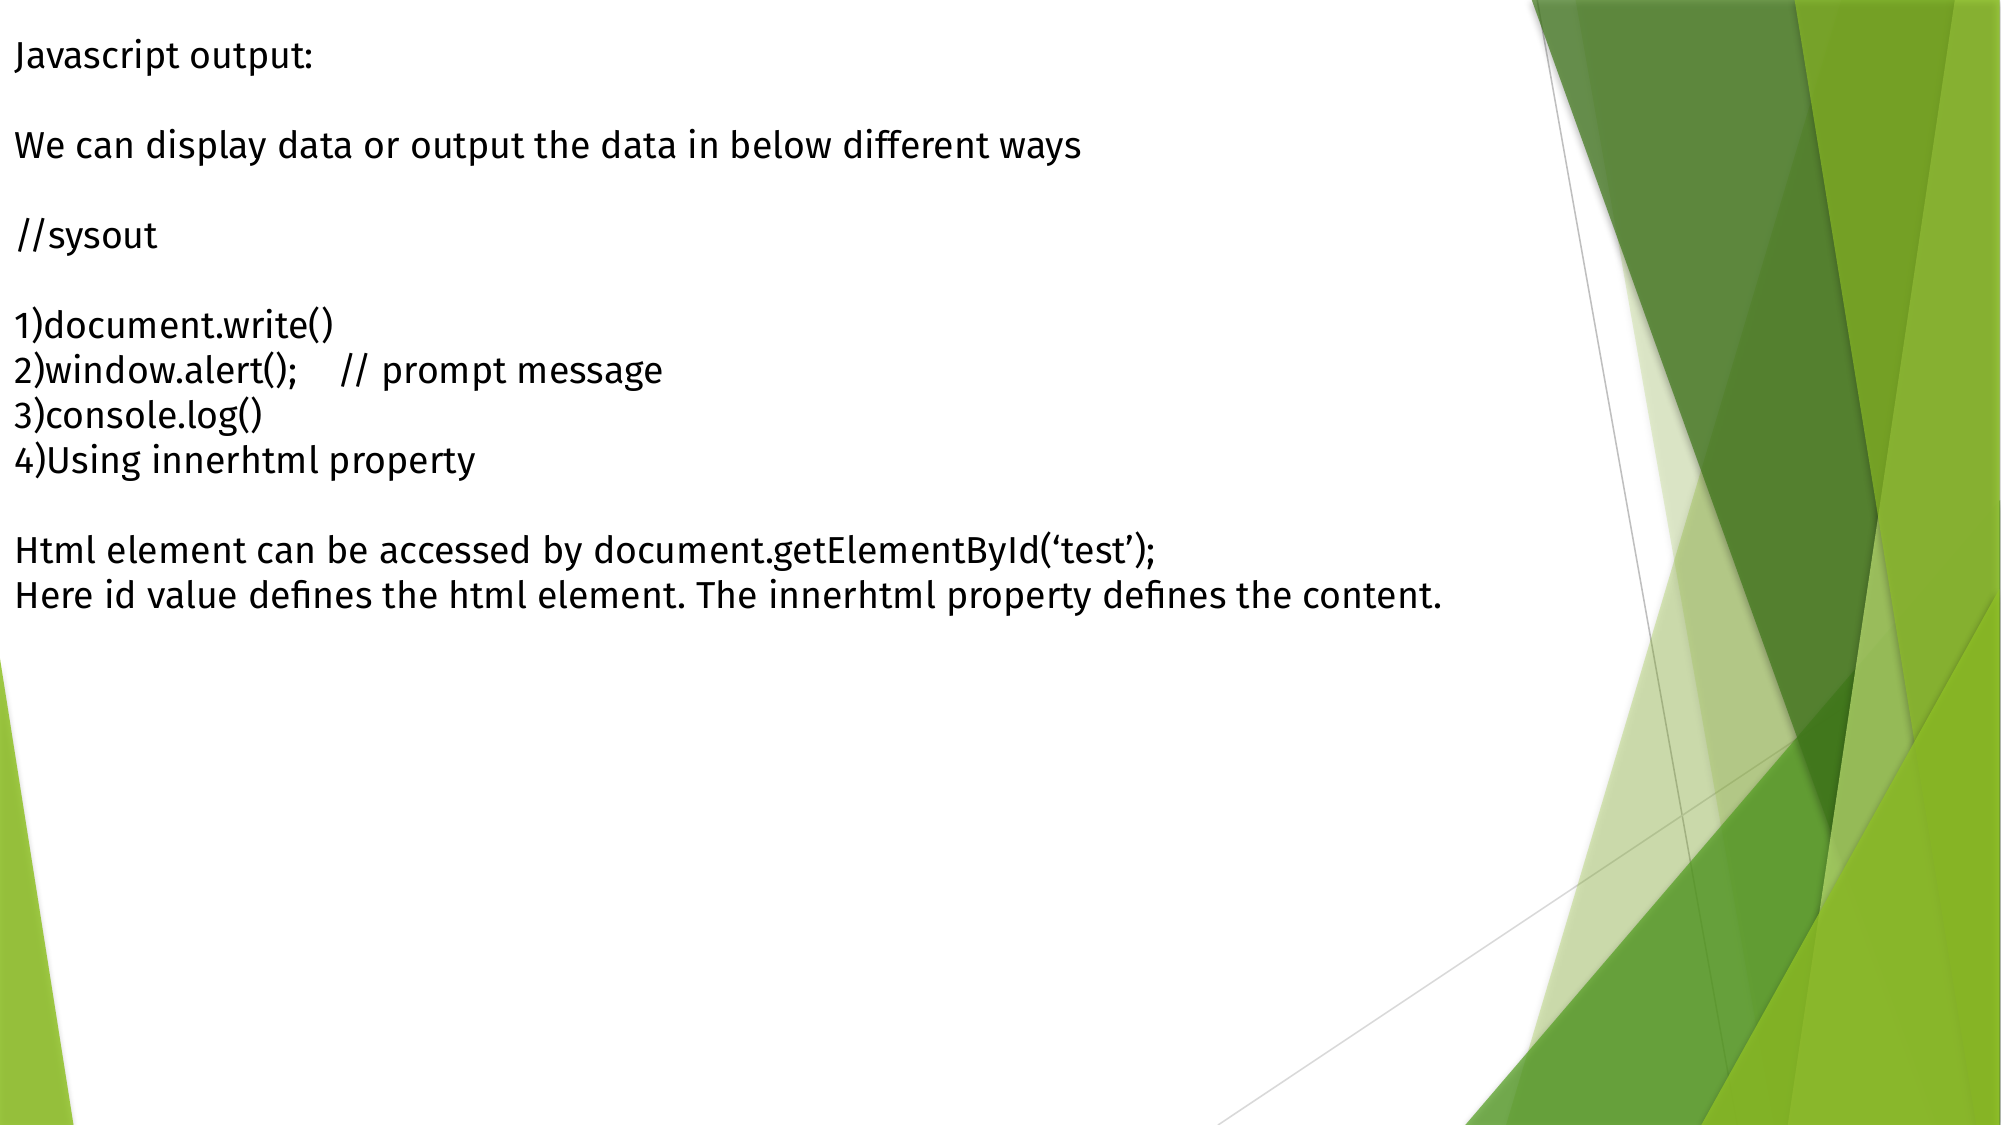

Javascript output:

We can display data or output the data in below different ways

//sysout

1)document.write()
2)window.alert();    // prompt message
3)console.log()
4)Using innerhtml property

Html element can be accessed by document.getElementById(‘test’);
Here id value defines the html element. The innerhtml property defines the content.